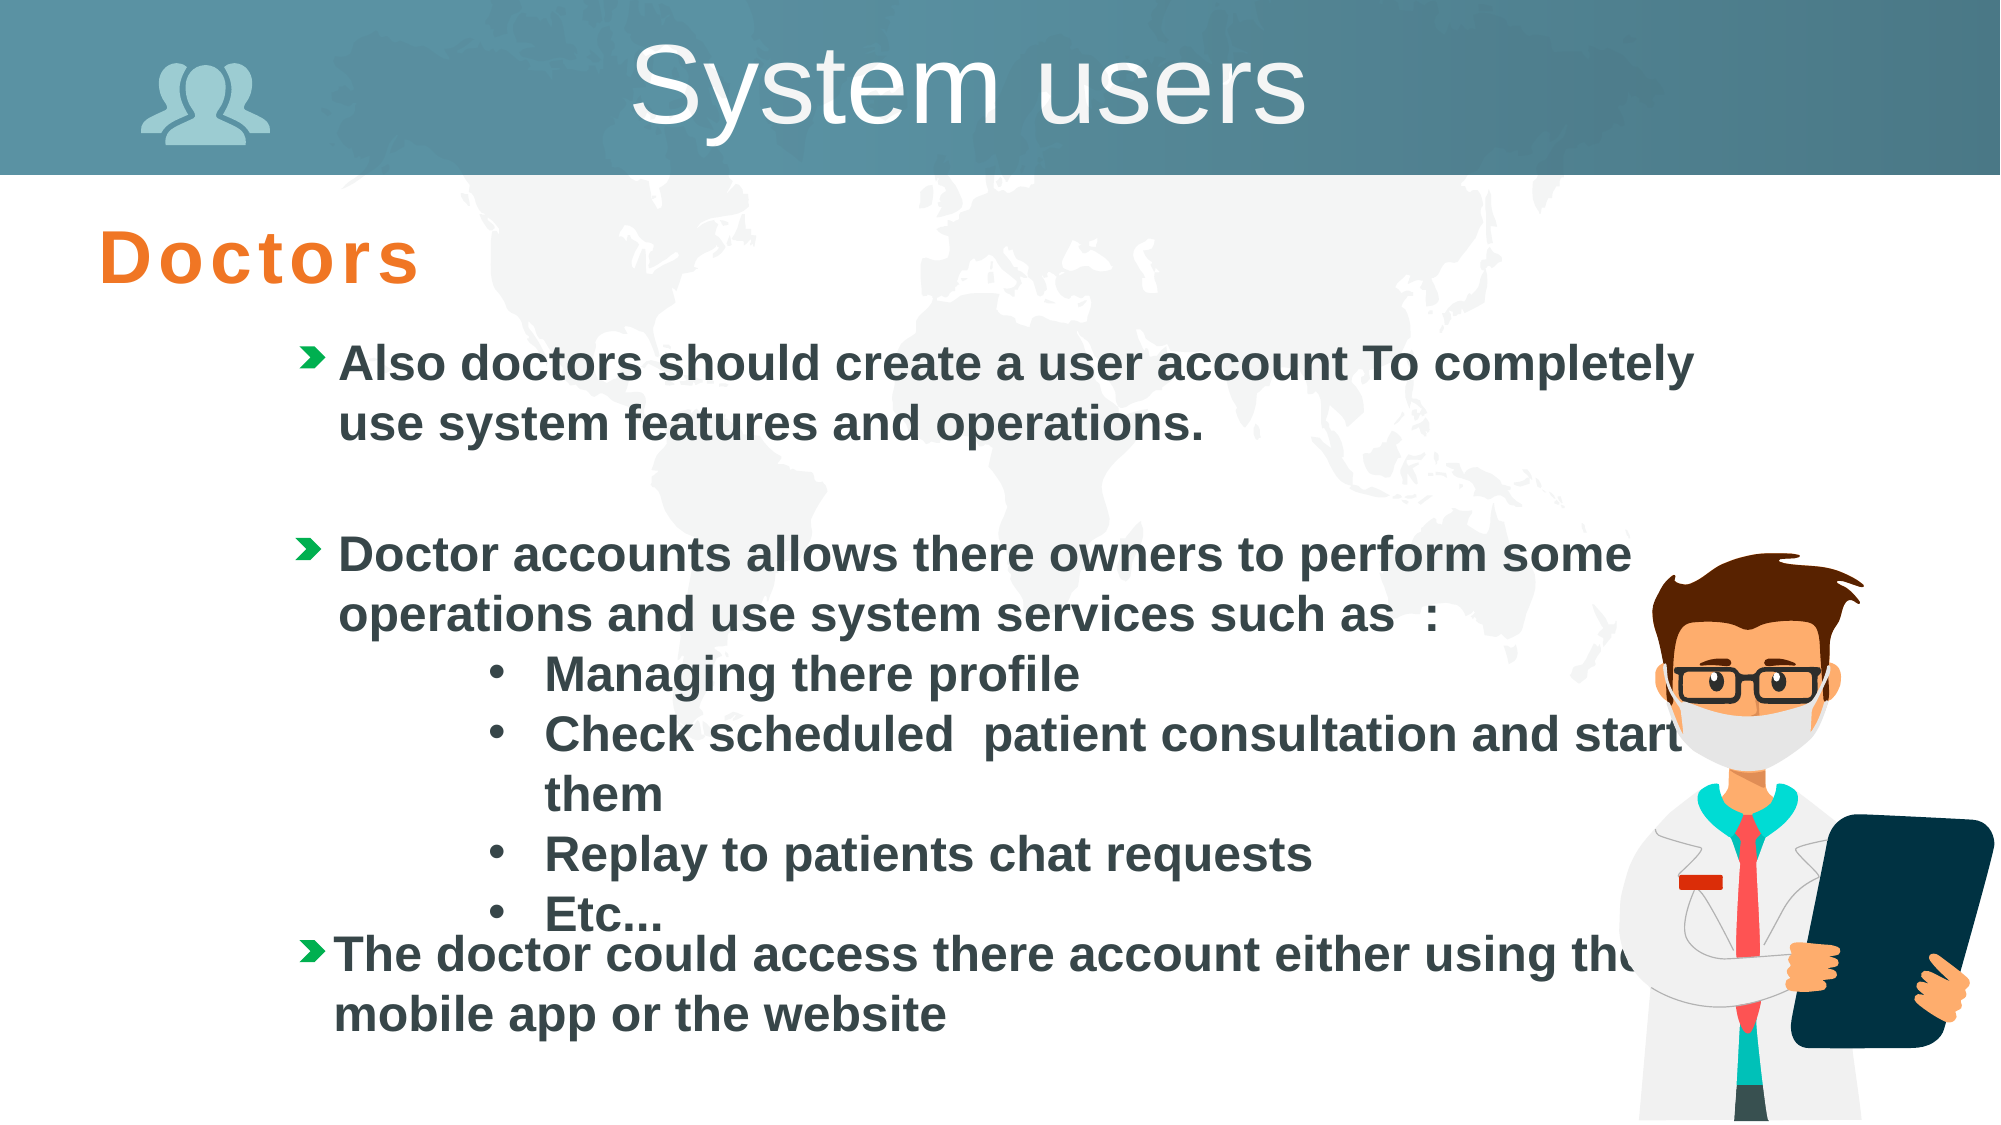

System users

Doctors
Also doctors should create a user account To completely use system features and operations.

Doctor accounts allows there owners to perform some operations and use system services such as  :
Managing there profile
Check scheduled  patient consultation and start them
Replay to patients chat requests
Etc...

The doctor could access there account either using the mobile app or the website